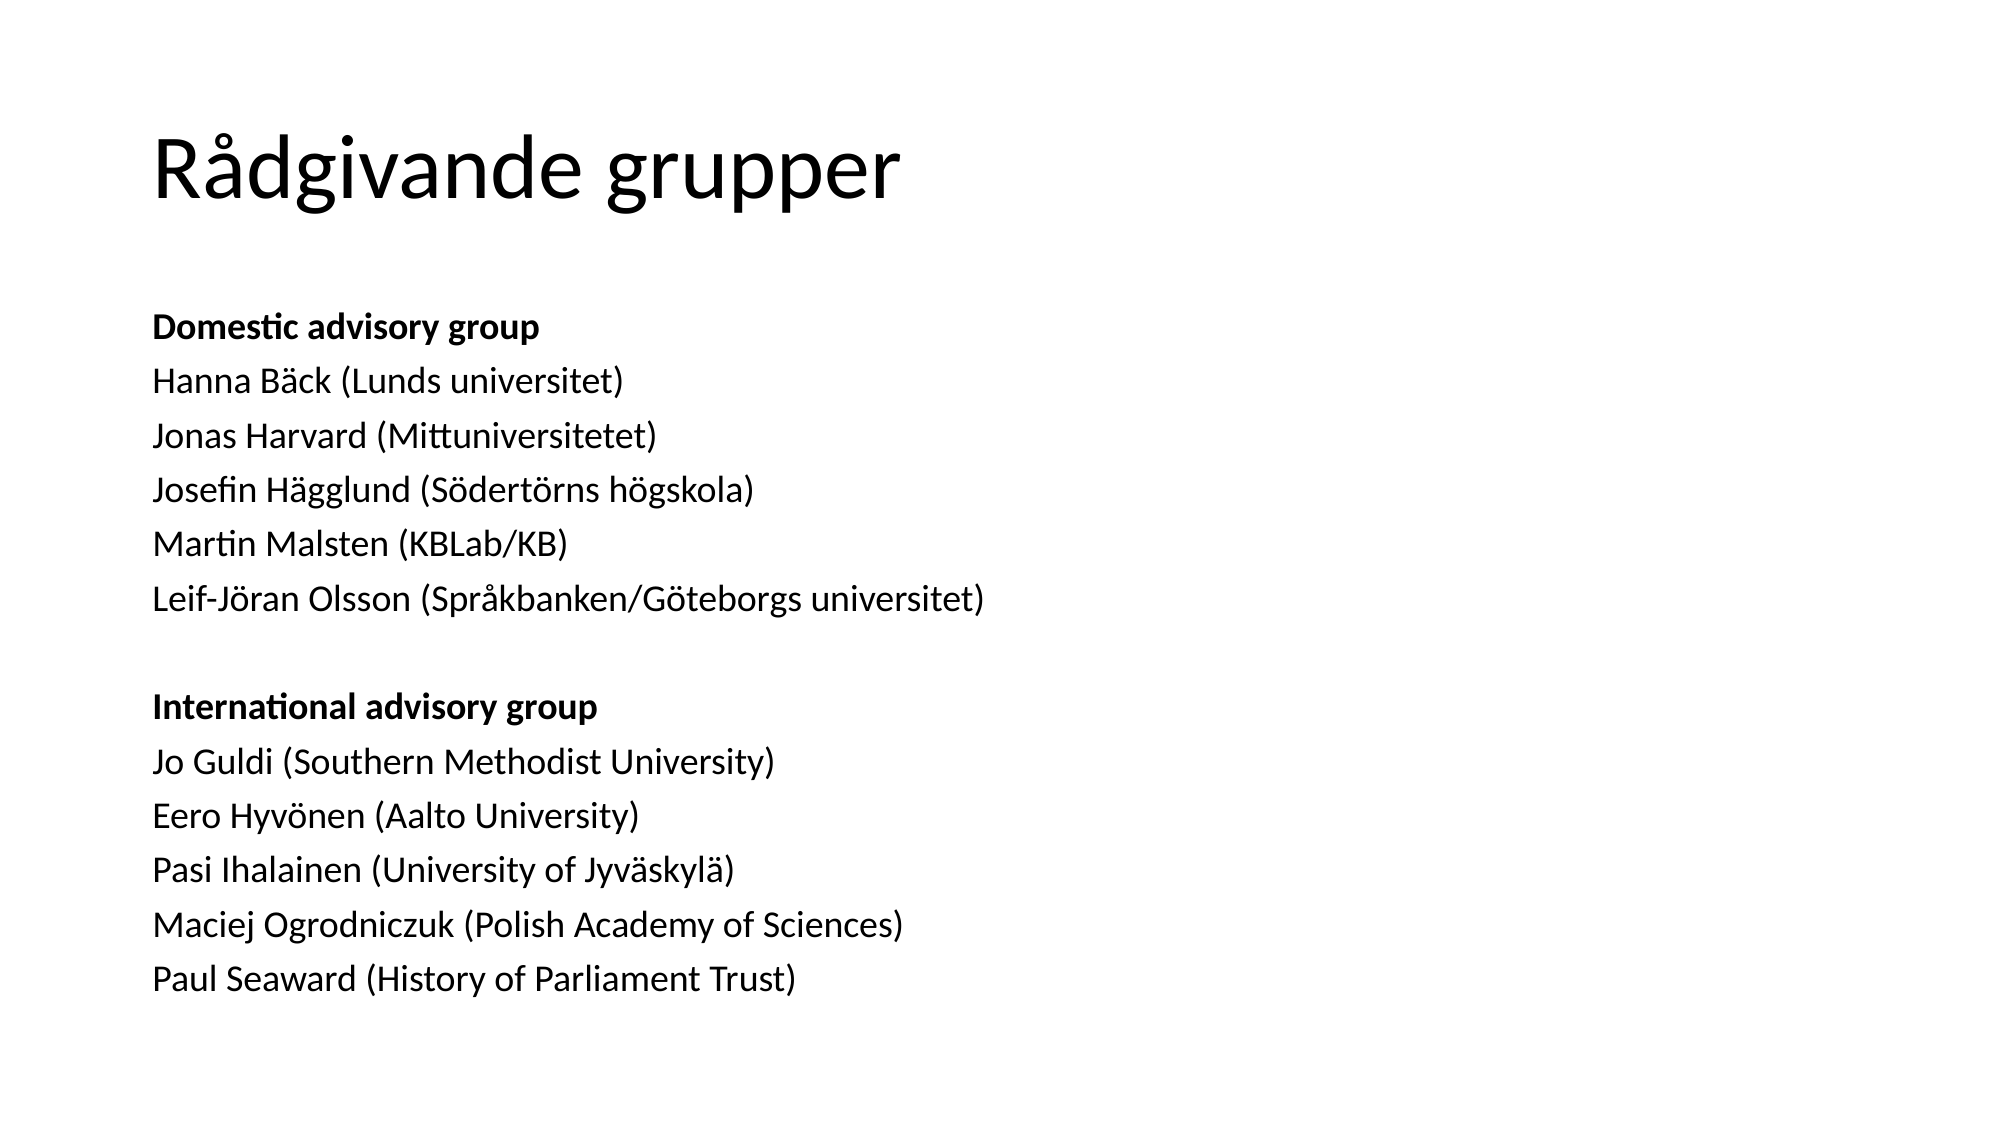

# Rådgivande grupper
Domestic advisory group
Hanna Bäck (Lunds universitet)
Jonas Harvard (Mittuniversitetet)
Josefin Hägglund (Södertörns högskola)
Martin Malsten (KBLab/KB)
Leif-Jöran Olsson (Språkbanken/Göteborgs universitet)

International advisory group
Jo Guldi (Southern Methodist University)
Eero Hyvönen (Aalto University)
Pasi Ihalainen (University of Jyväskylä)
Maciej Ogrodniczuk (Polish Academy of Sciences)
Paul Seaward (History of Parliament Trust)